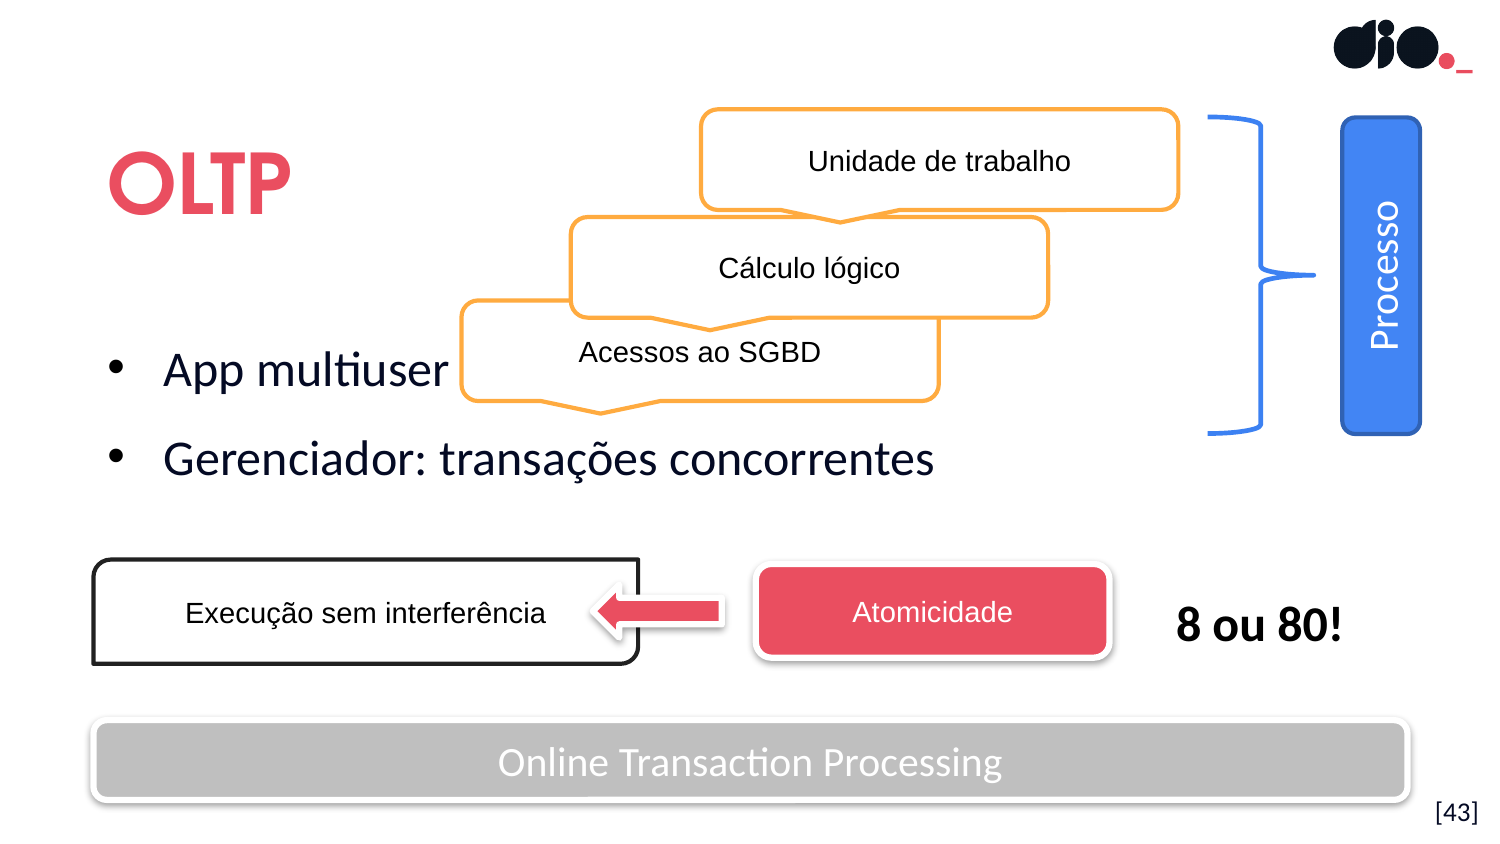

OLTP
Unidade de trabalho

Cálculo lógico
Processo
App multiuser
Gerenciador: transações concorrentes

Acessos ao SGBD
Execução sem interferência
Atomicidade
8 ou 80!

Online Transaction Processing
[43]